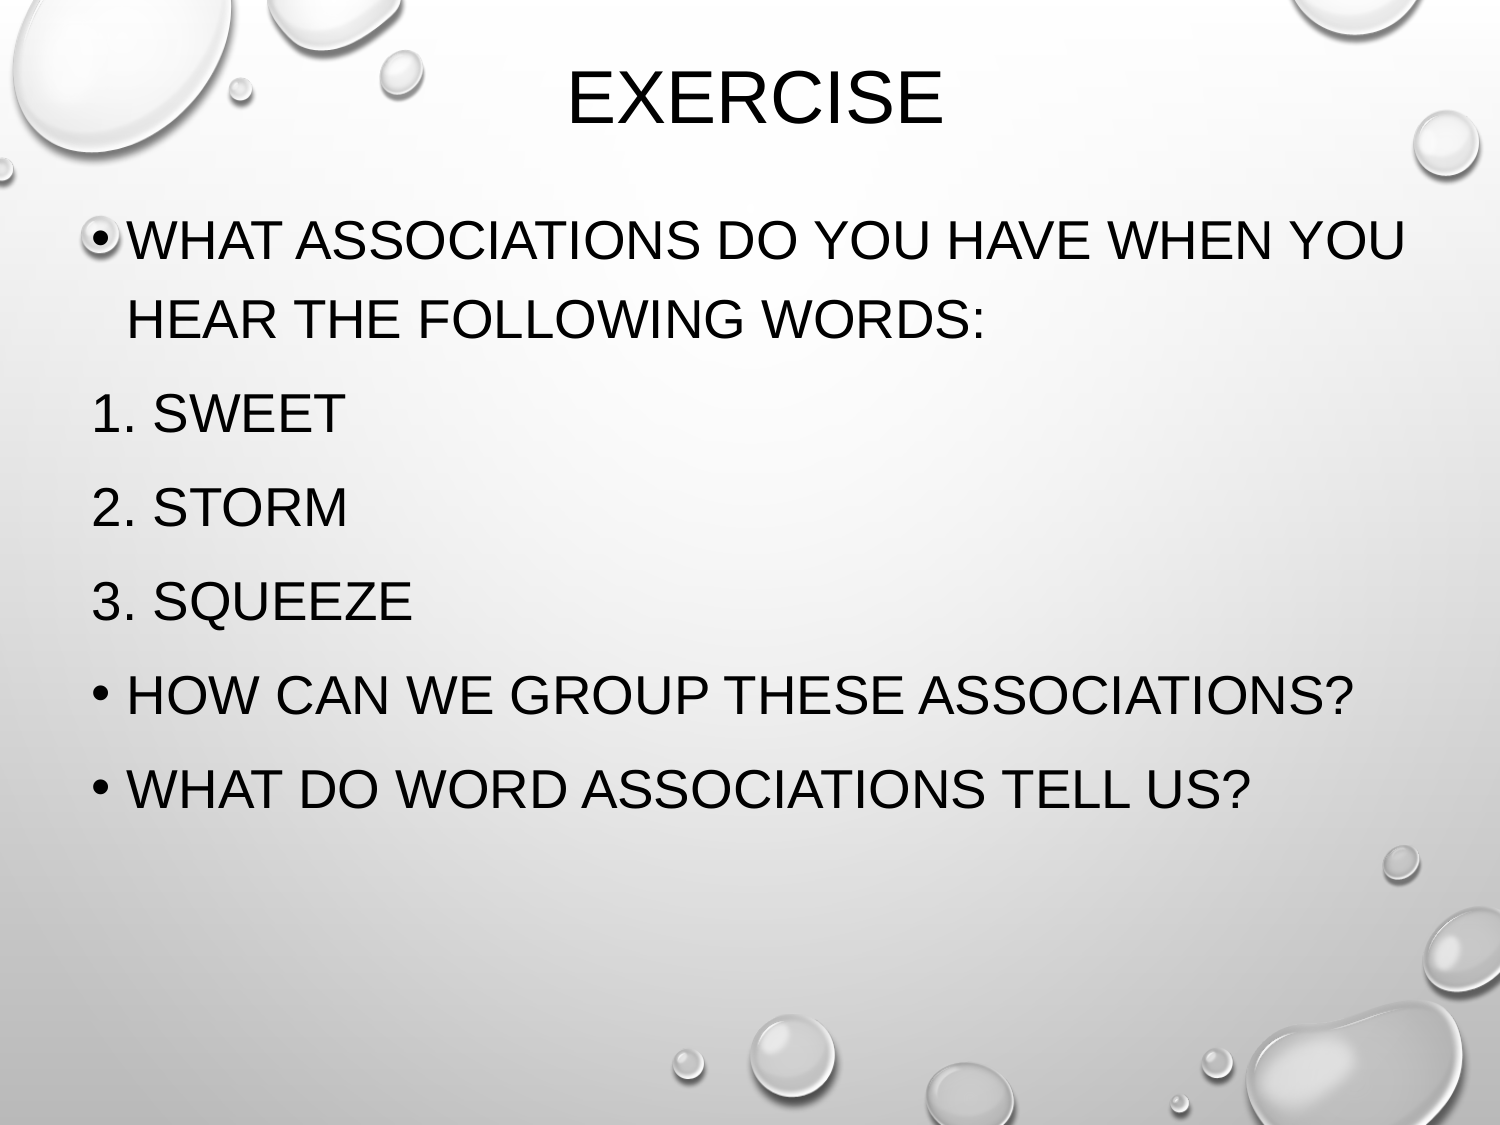

# Exercise
What associations do you have when you hear the following words:
1. sweet
2. storm
3. squeeze
How can we group these associations?
What do word associations tell us?